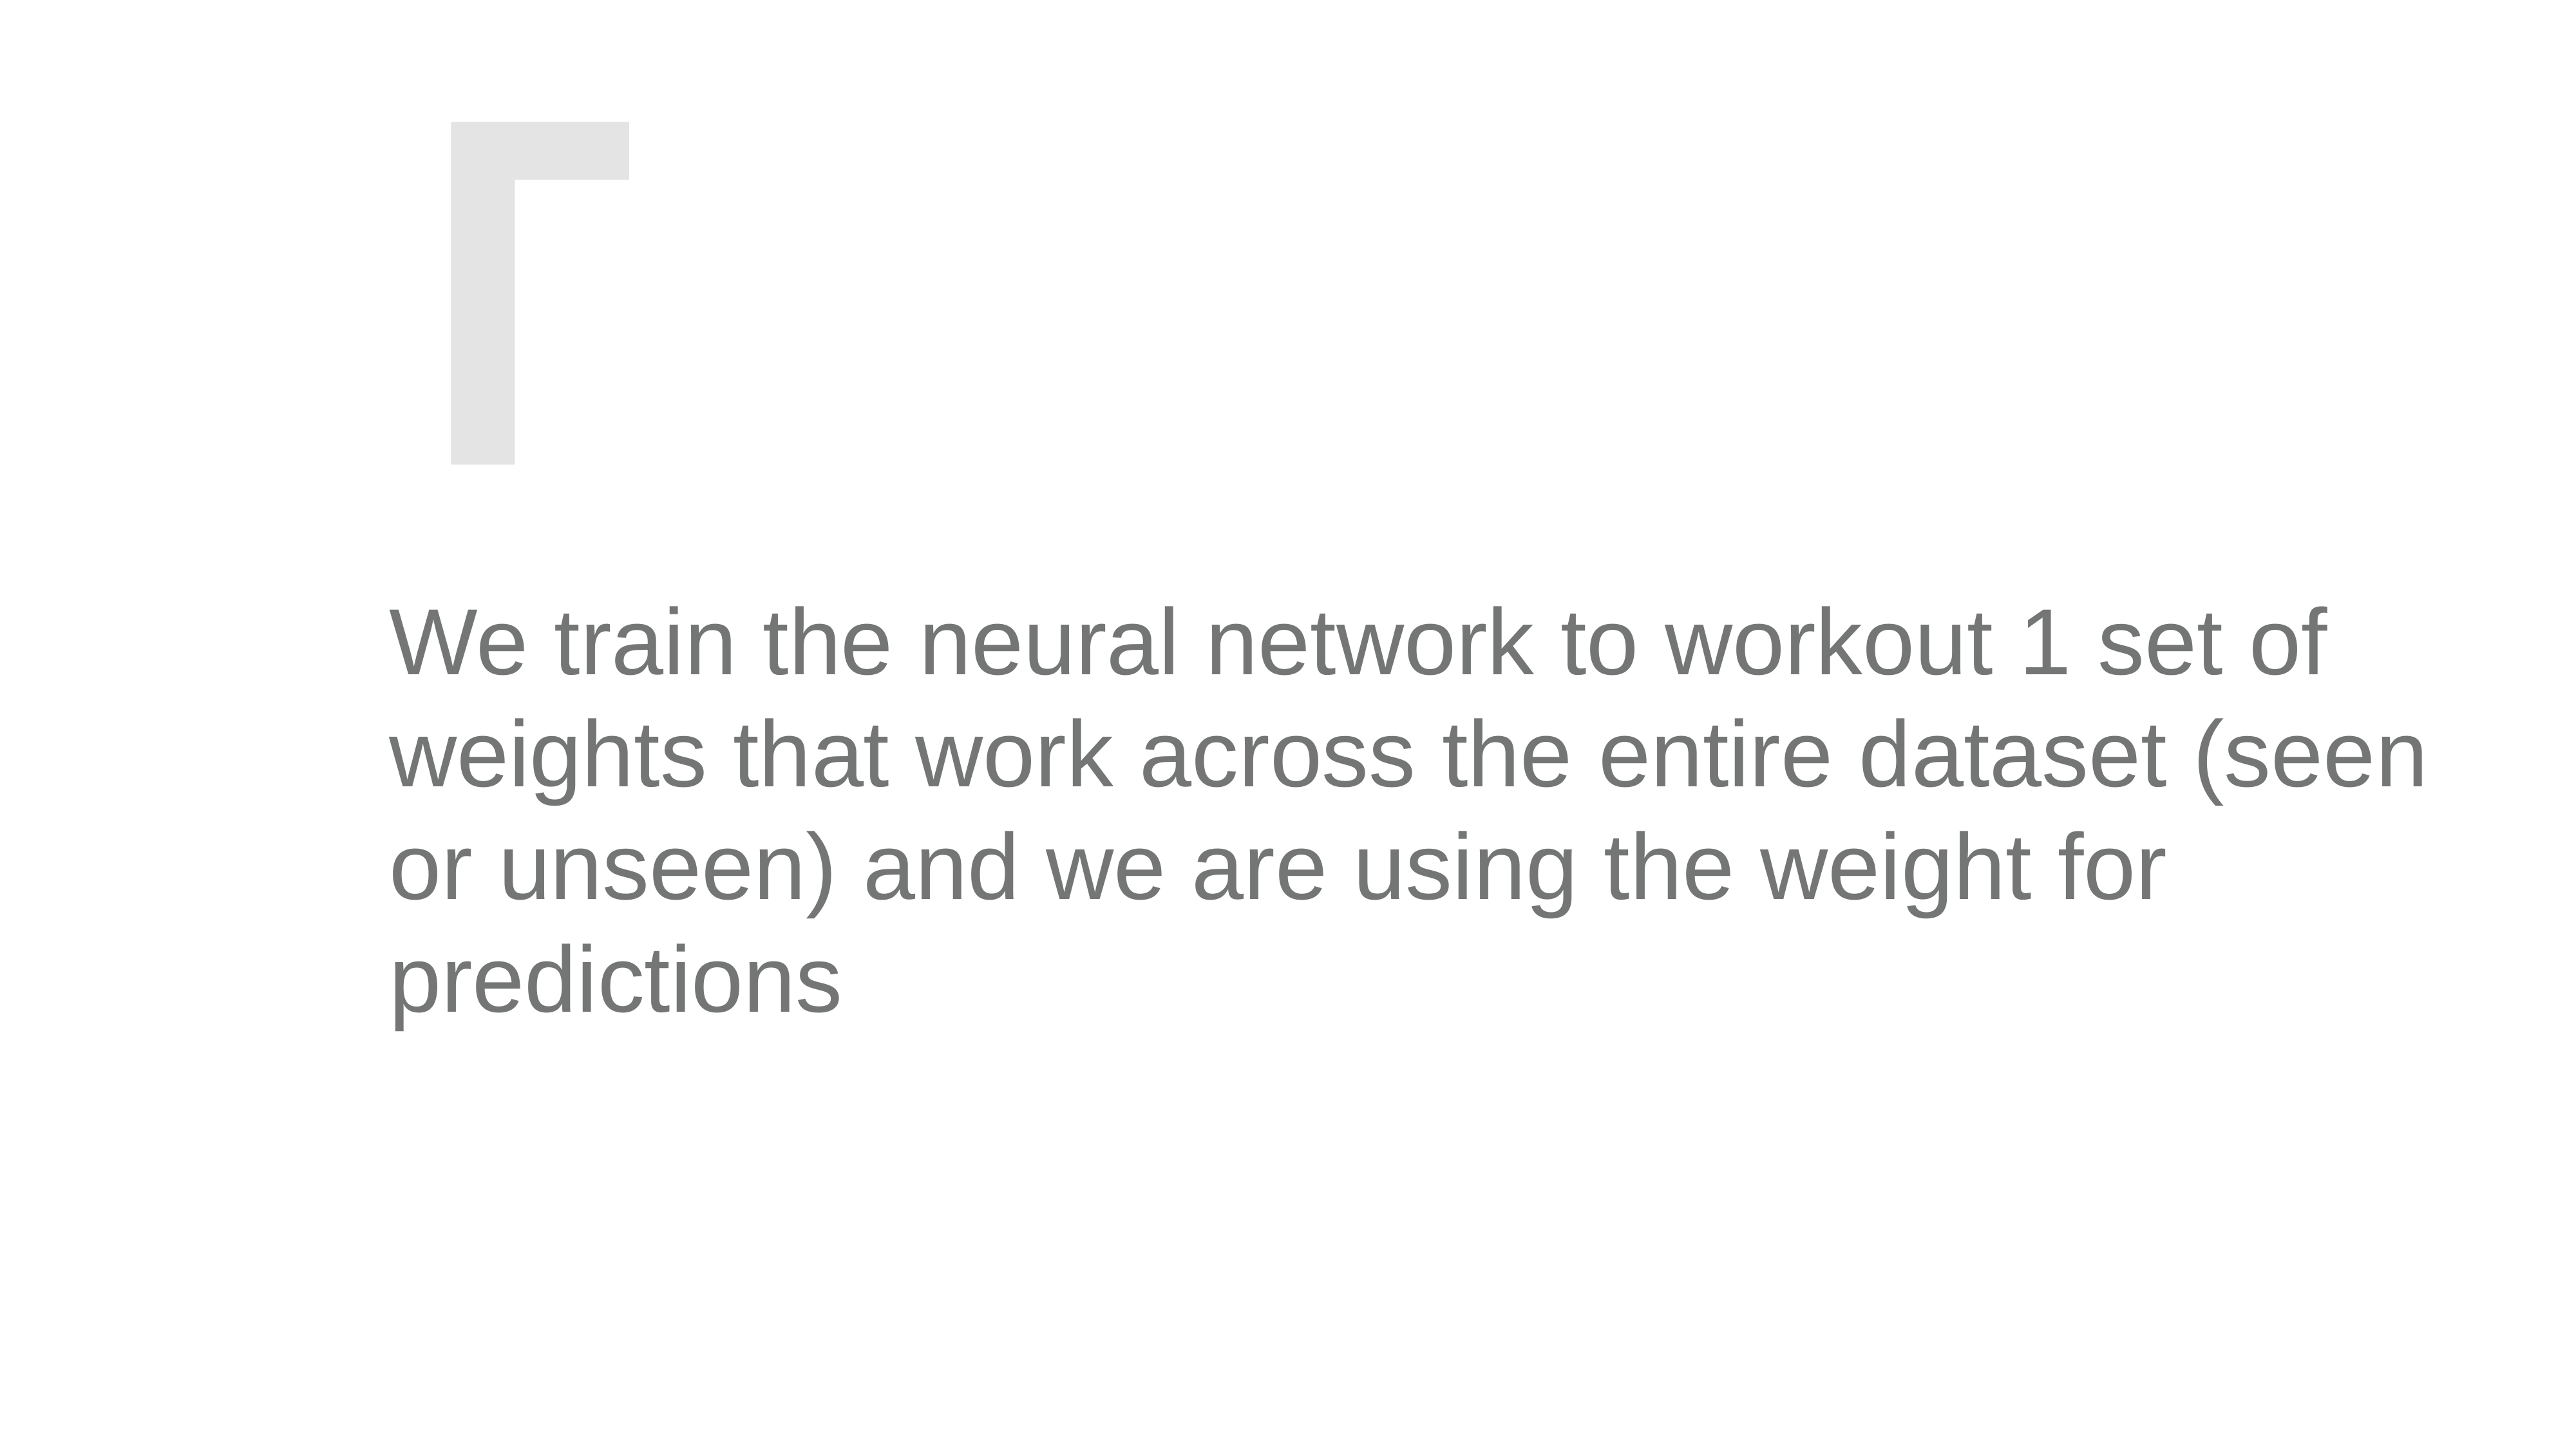

We train the neural network to workout 1 set of weights that work across the entire dataset (seen or unseen) and we are using the weight for predictions